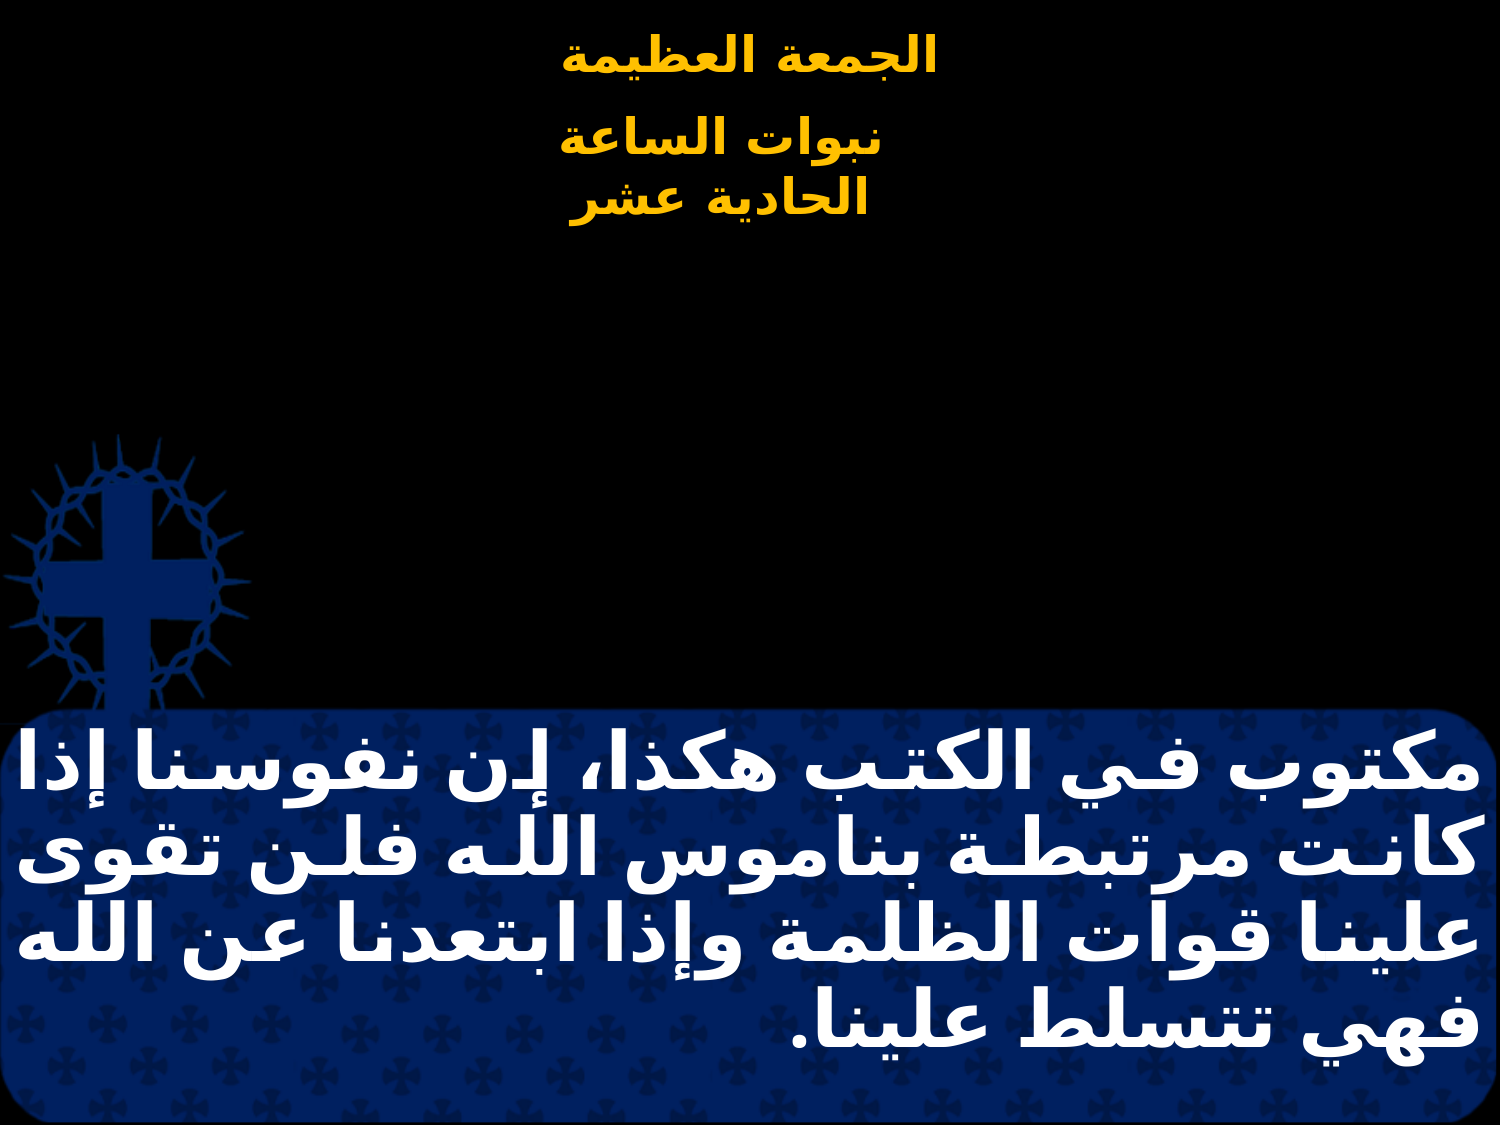

# مكتوب في الكتب هكذا، إن نفوسنا إذا كانت مرتبطة بناموس الله فلن تقوى علينا قوات الظلمة وإذا ابتعدنا عن الله فهي تتسلط علينا.